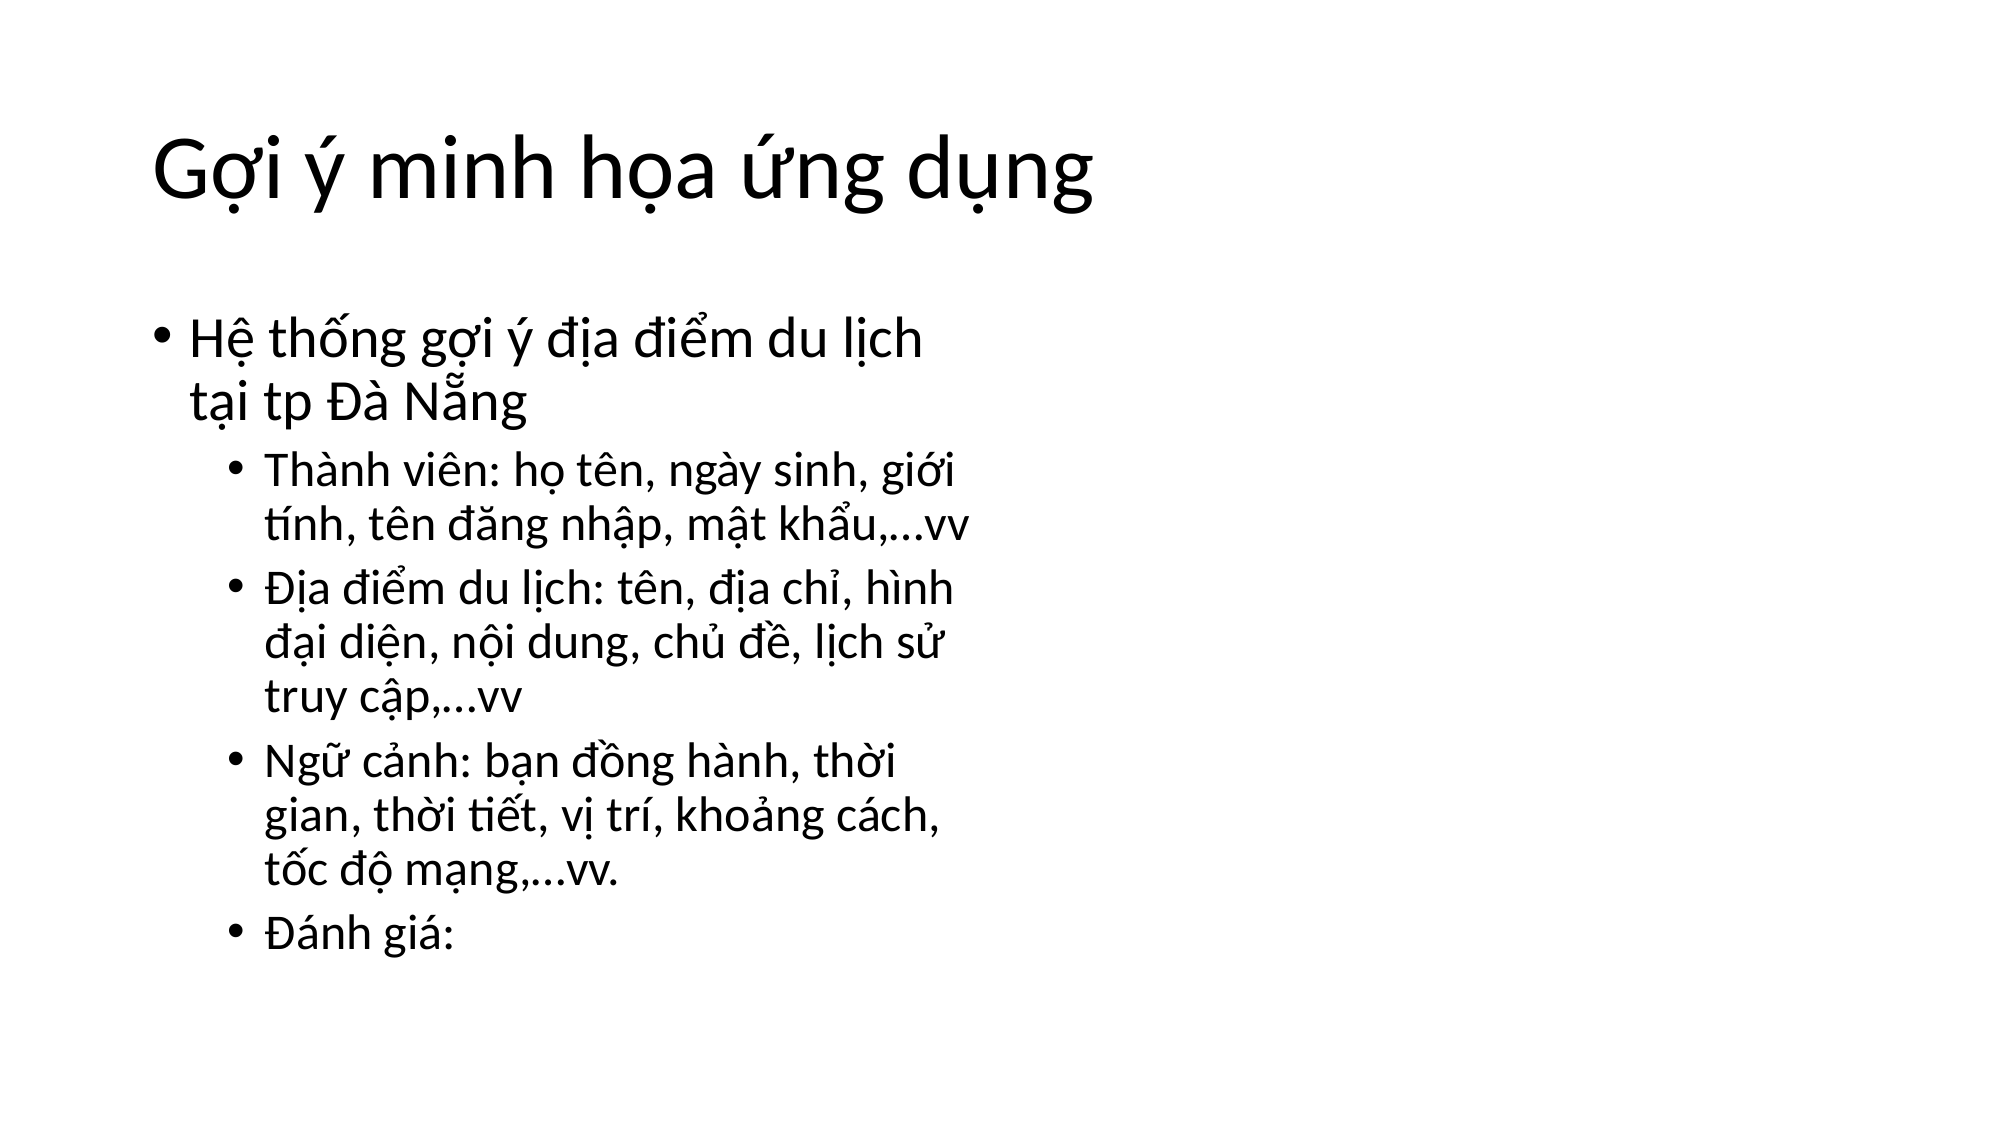

# Gợi ý minh họa ứng dụng
Hệ thống gợi ý địa điểm du lịch tại tp Đà Nẵng
Thành viên: họ tên, ngày sinh, giới tính, tên đăng nhập, mật khẩu,…vv
Địa điểm du lịch: tên, địa chỉ, hình đại diện, nội dung, chủ đề, lịch sử truy cập,…vv
Ngữ cảnh: bạn đồng hành, thời gian, thời tiết, vị trí, khoảng cách, tốc độ mạng,…vv.
Đánh giá: